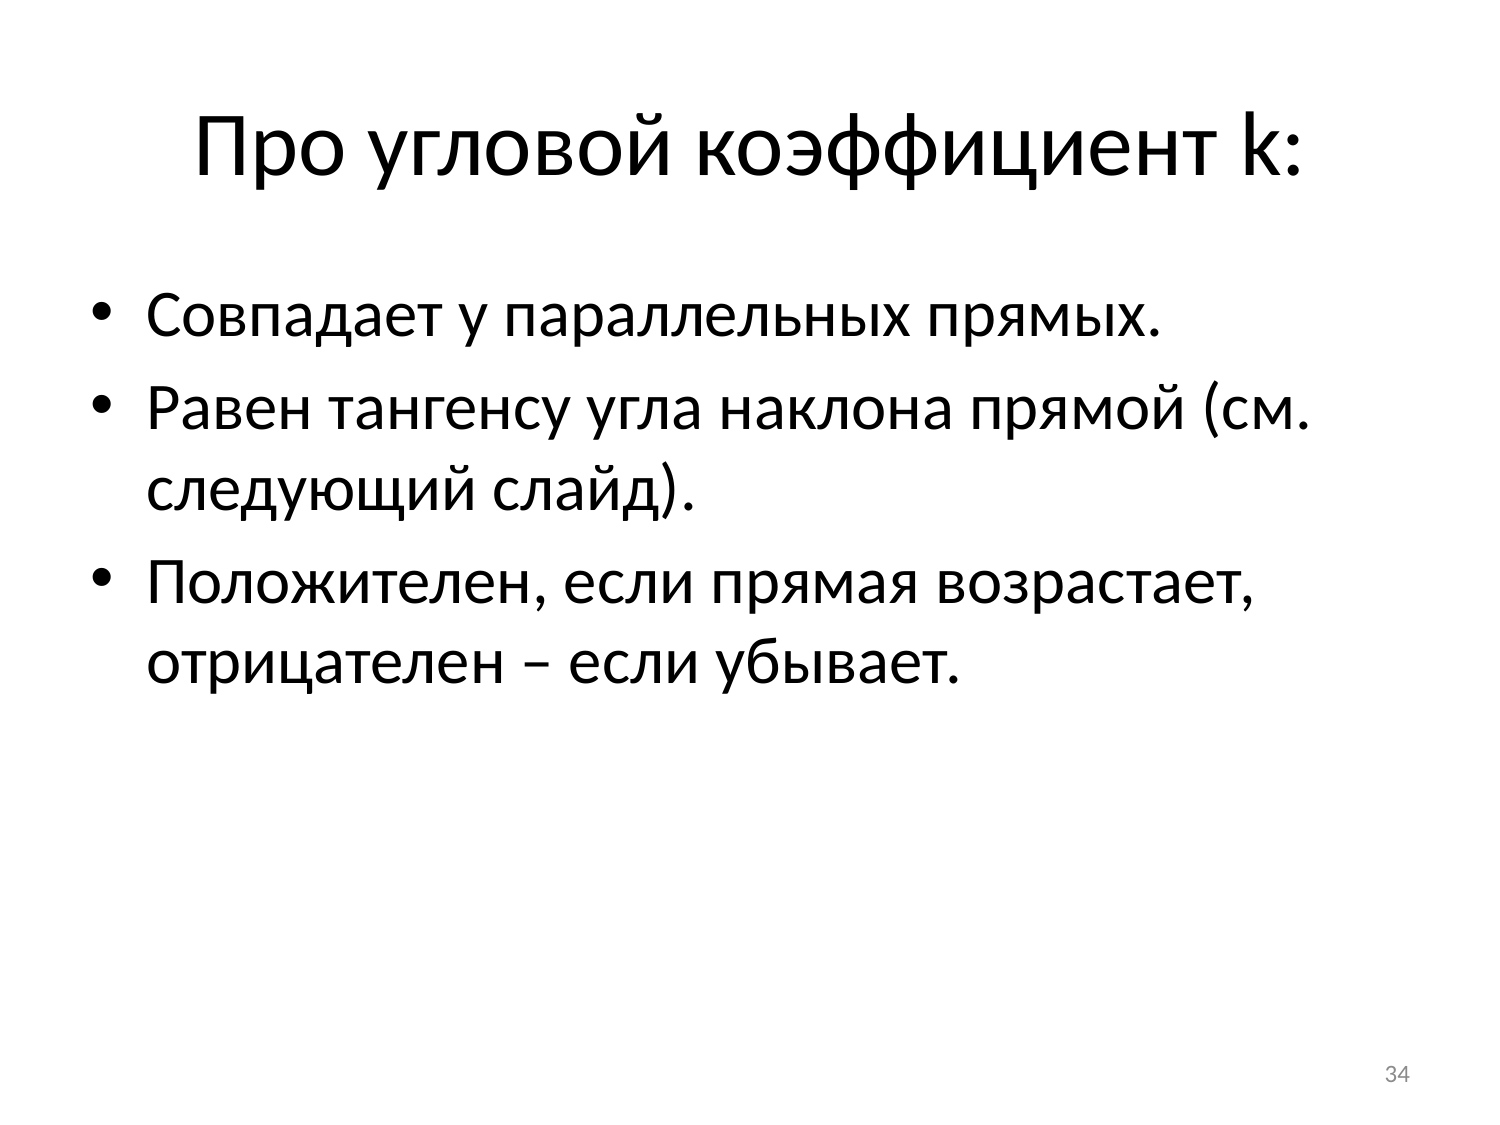

# Про угловой коэффициент k:
Совпадает у параллельных прямых.
Равен тангенсу угла наклона прямой (см. следующий слайд).
Положителен, если прямая возрастает, отрицателен – если убывает.

34